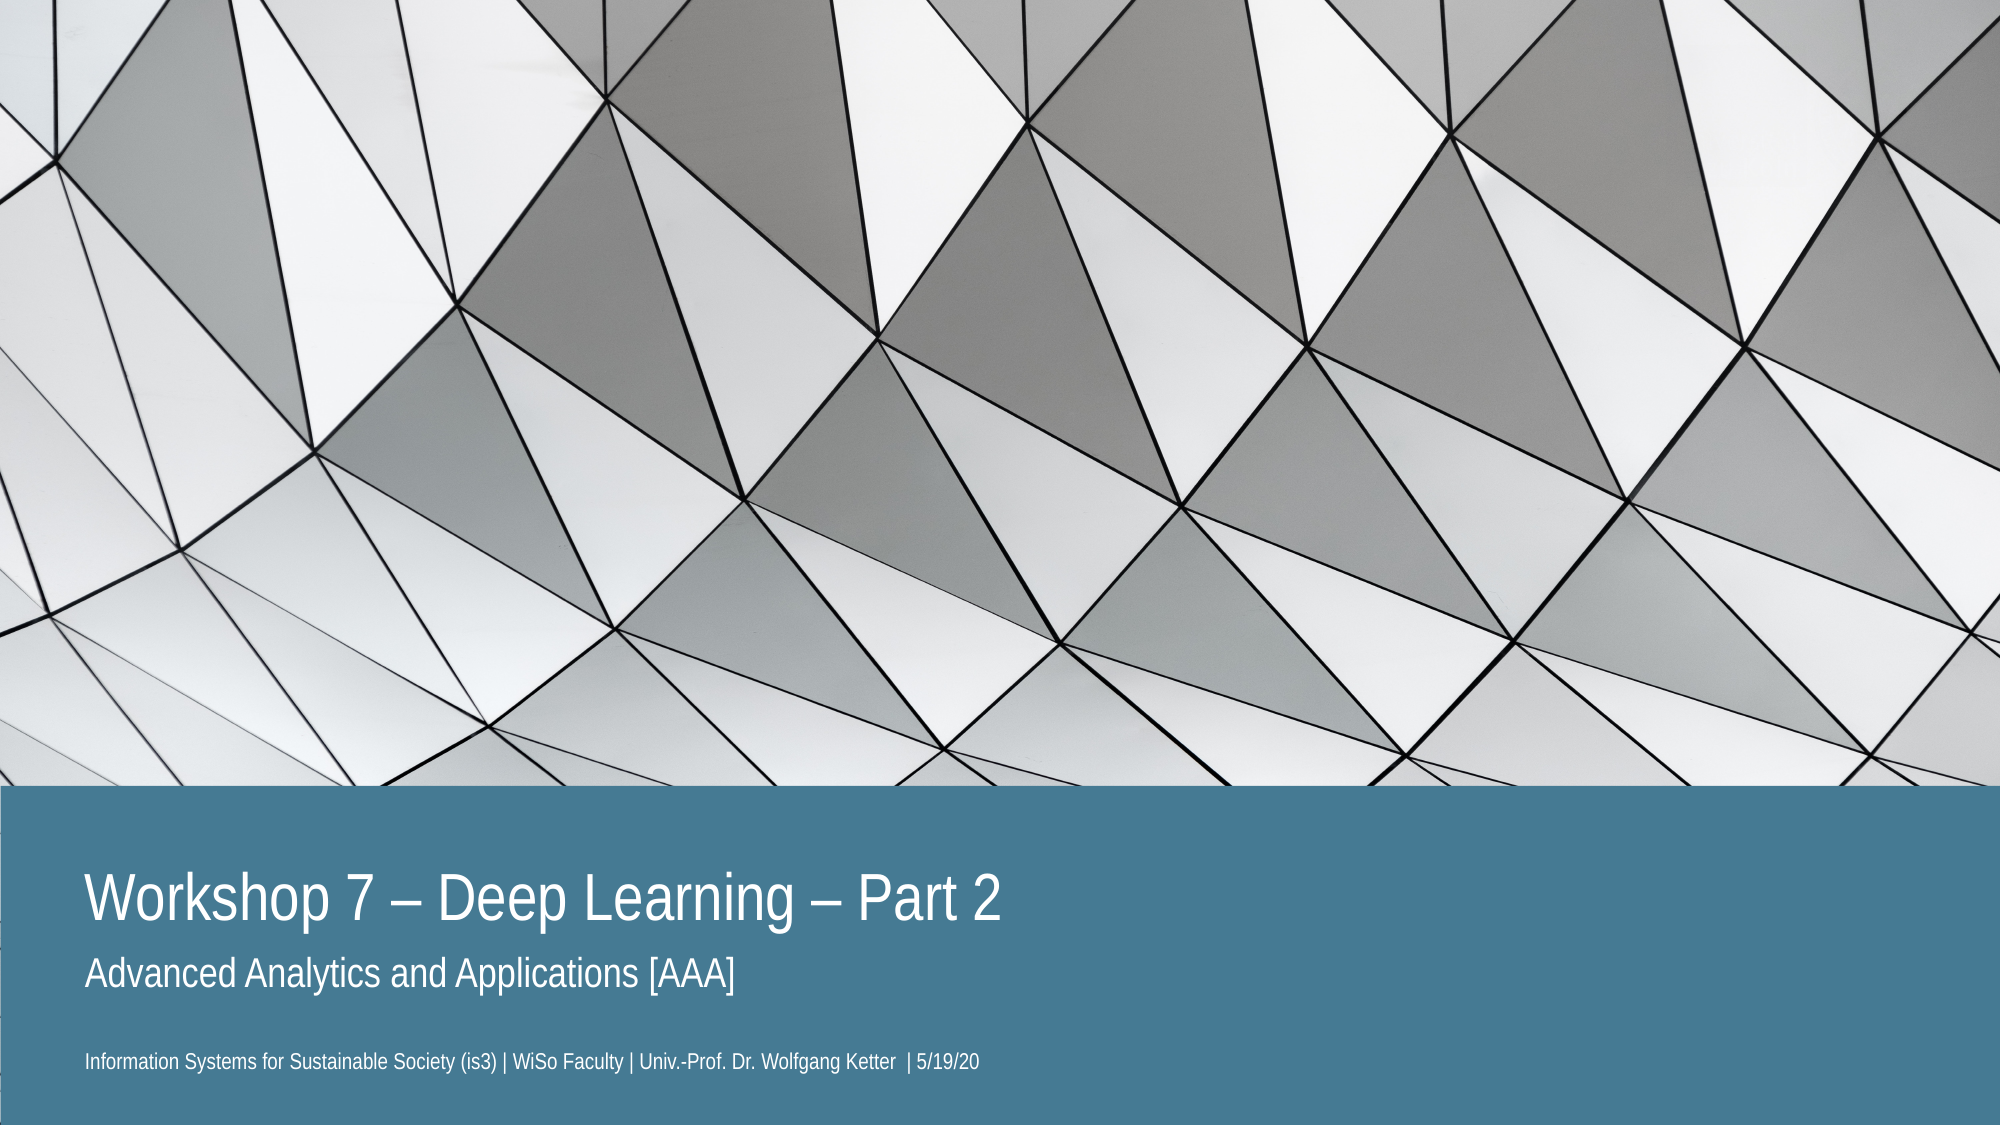

Workshop 7 – Deep Learning – Part 2
Advanced Analytics and Applications [AAA]
Information Systems for Sustainable Society (is3) | WiSo Faculty | Univ.-Prof. Dr. Wolfgang Ketter  | 5/19/20